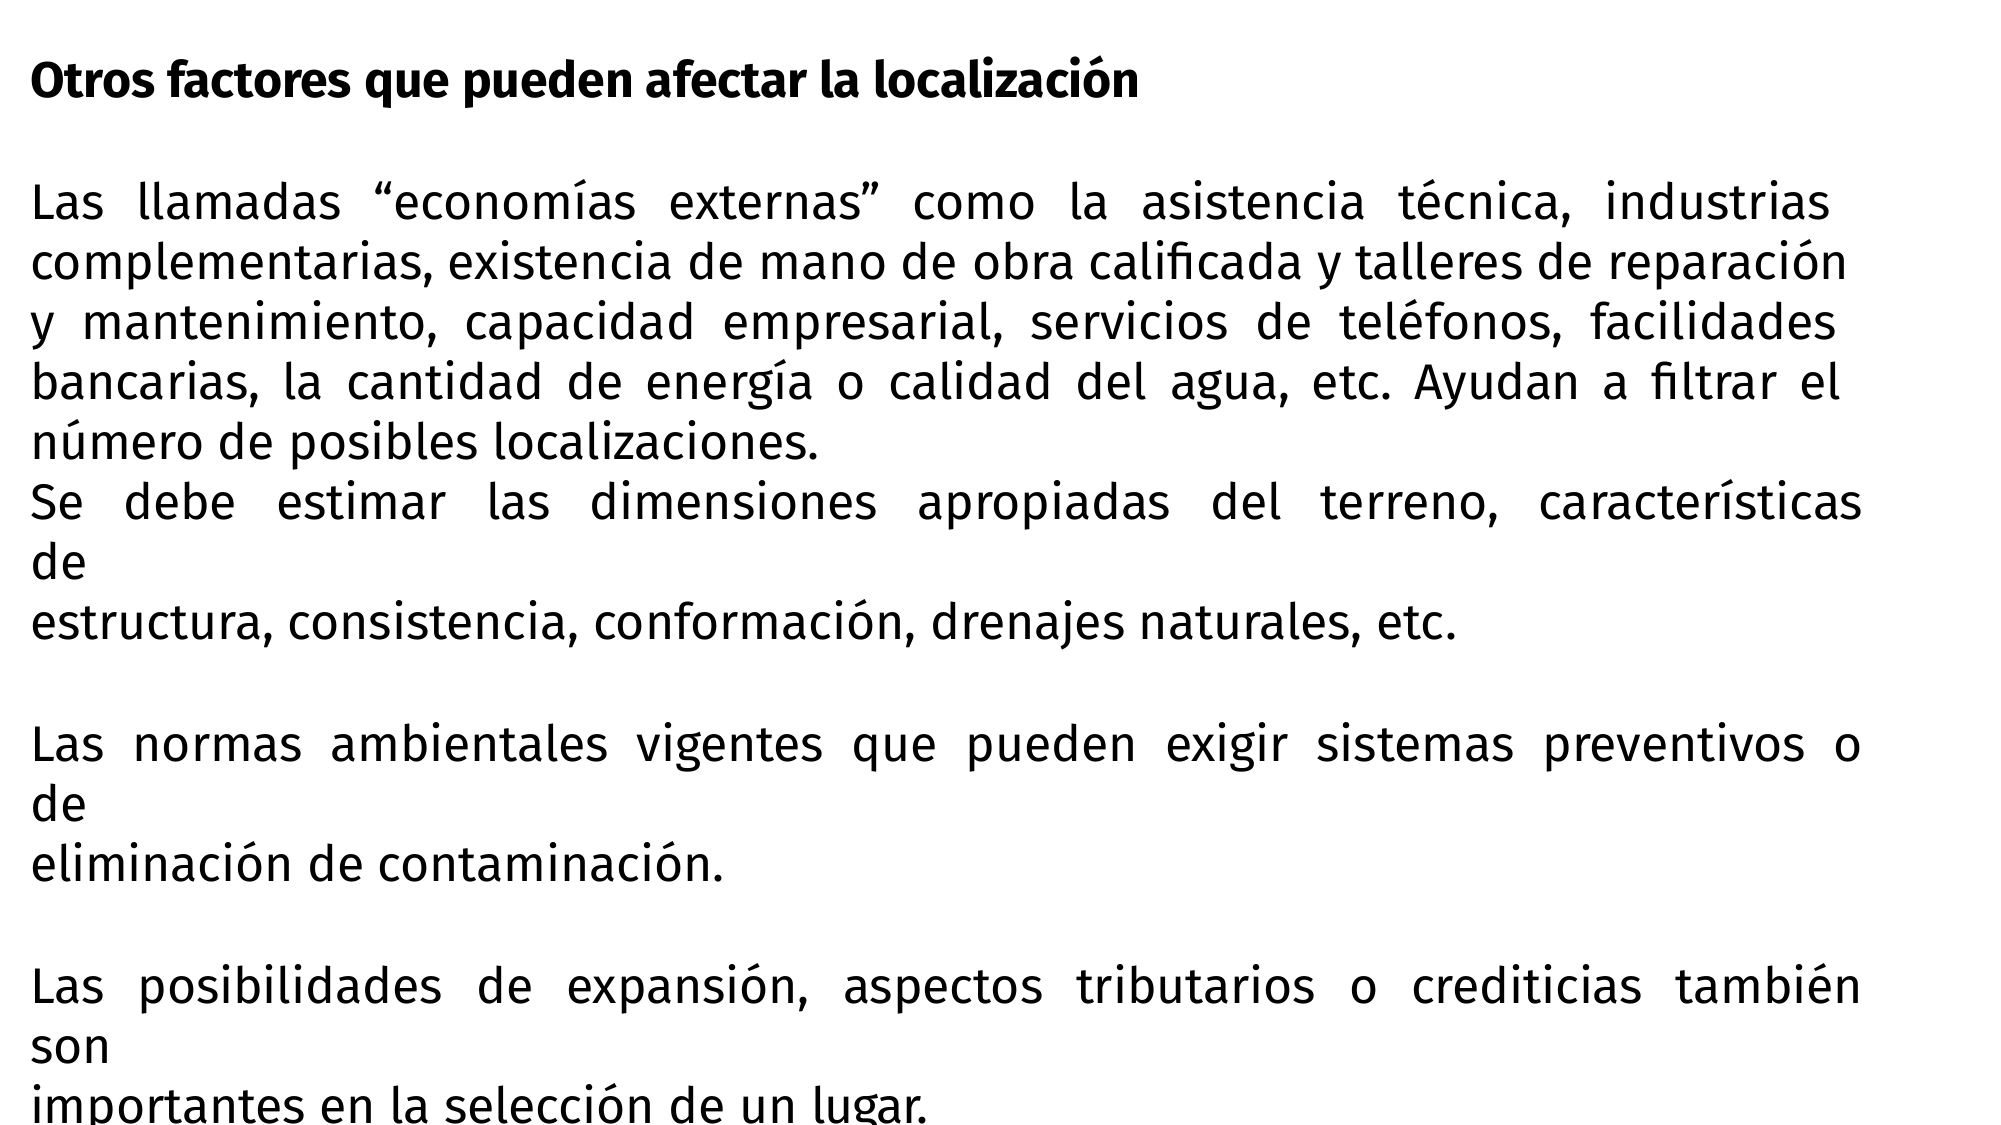

Otros factores que pueden afectar la localización

Las llamadas “economías externas” como la asistencia técnica, industrias  complementarias, existencia de mano de obra calificada y talleres de reparación  y mantenimiento, capacidad empresarial, servicios de teléfonos, facilidades  bancarias, la cantidad de energía o calidad del agua, etc. Ayudan a filtrar el  número de posibles localizaciones.
Se debe estimar las dimensiones apropiadas del terreno, características de
estructura, consistencia, conformación, drenajes naturales, etc.

Las normas ambientales vigentes que pueden exigir sistemas preventivos o de
eliminación de contaminación.

Las posibilidades de expansión, aspectos tributarios o crediticias también son
importantes en la selección de un lugar.